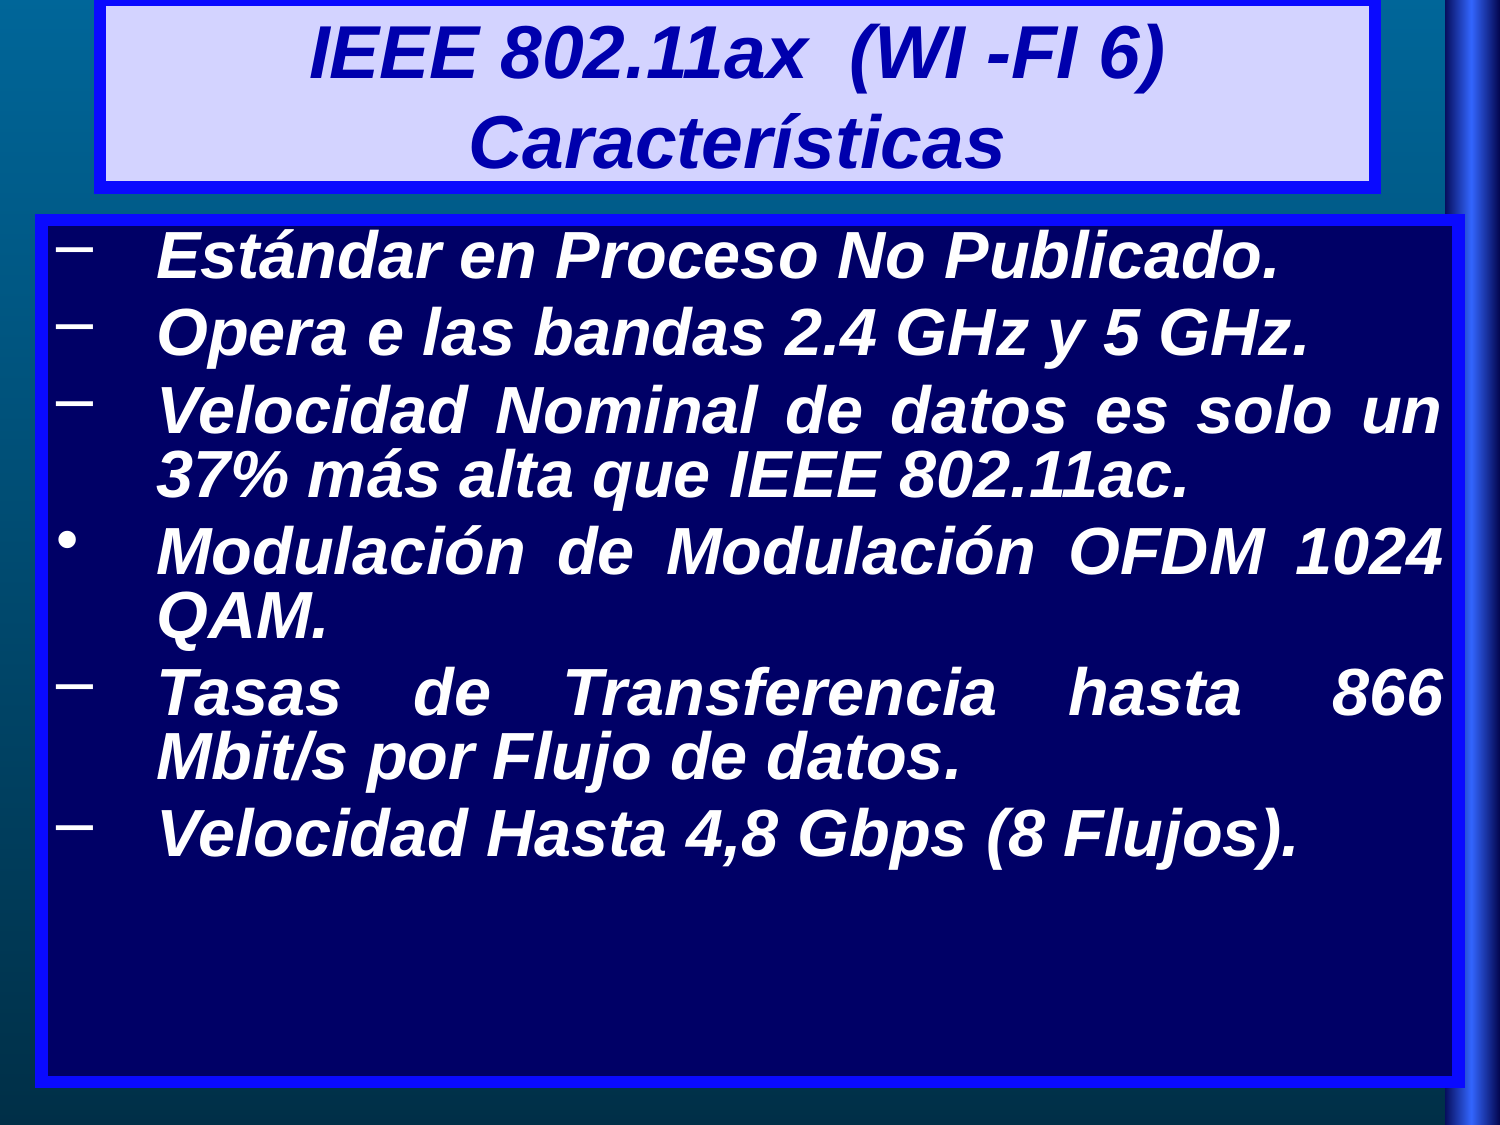

# IEEE 802.11ax  (WI -FI 6) Características
Estándar en Proceso No Publicado.
Opera e las bandas 2.4 GHz y 5 GHz.
Velocidad Nominal de datos es solo un 37% más alta que IEEE 802.11ac.
Modulación de Modulación OFDM 1024 QAM.
Tasas de Transferencia hasta  866 Mbit/s por Flujo de datos.
Velocidad Hasta 4,8 Gbps (8 Flujos).